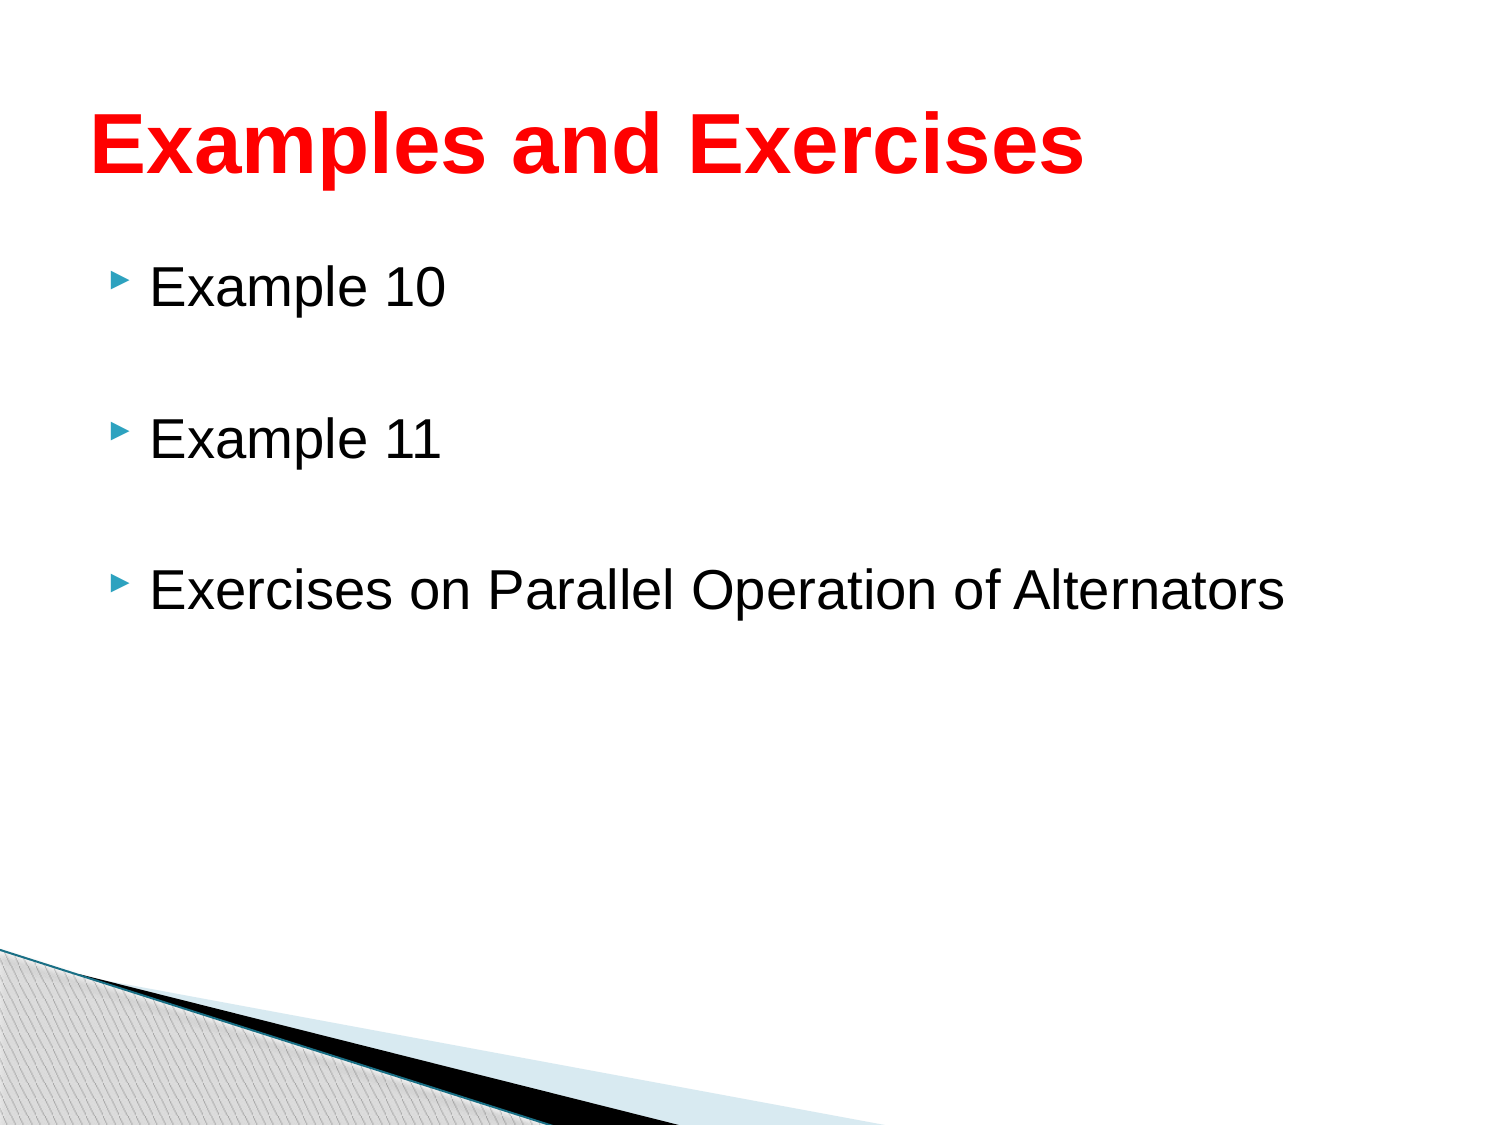

# Examples and Exercises
Example 10

Example 11

Exercises on Parallel Operation of Alternators